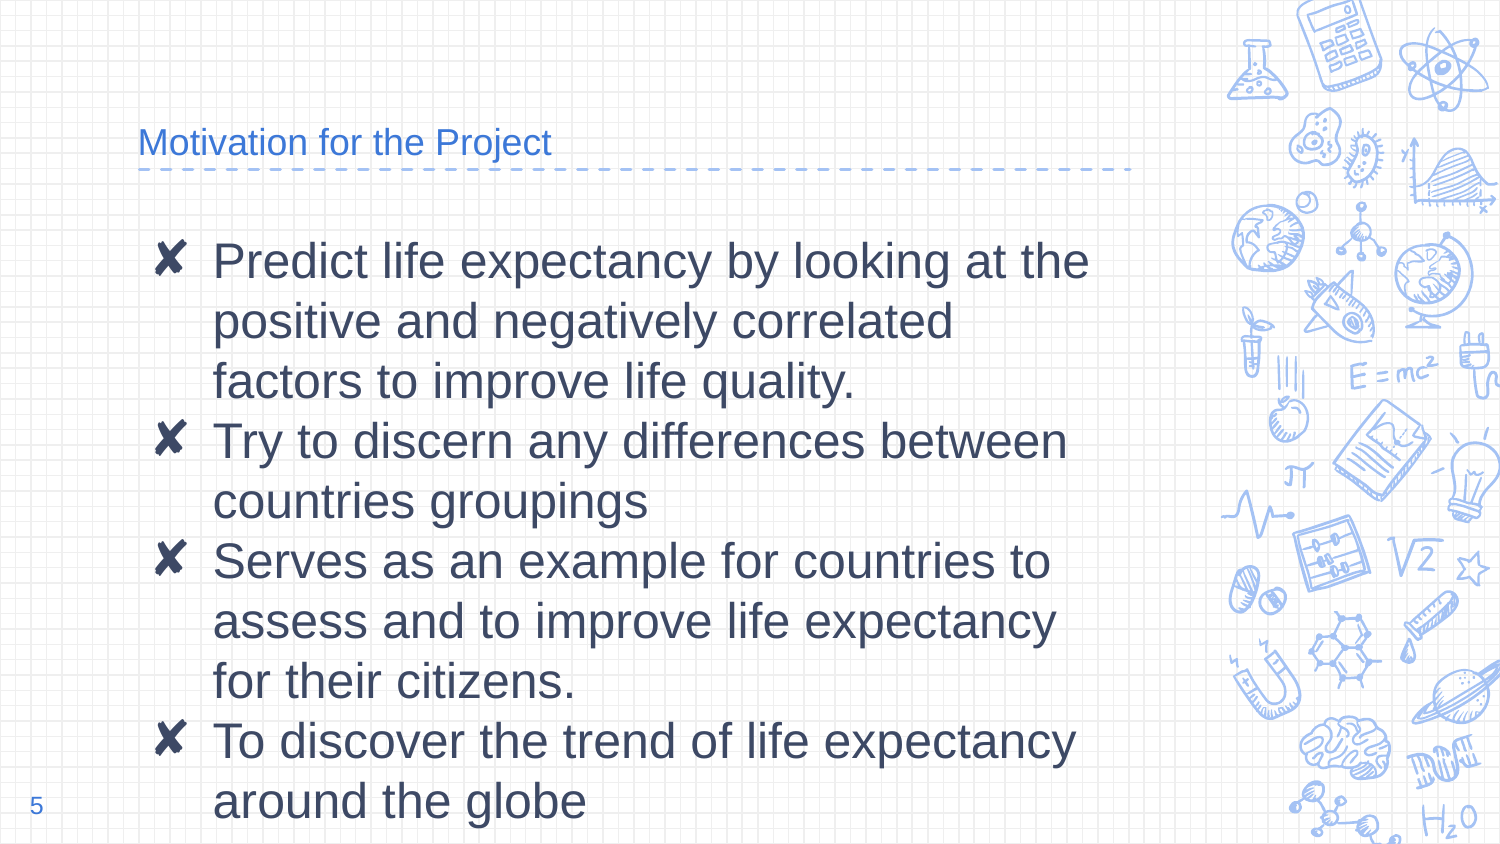

# Motivation for the Project
Predict life expectancy by looking at the positive and negatively correlated factors to improve life quality.
Try to discern any differences between countries groupings
Serves as an example for countries to assess and to improve life expectancy for their citizens.
To discover the trend of life expectancy around the globe
5